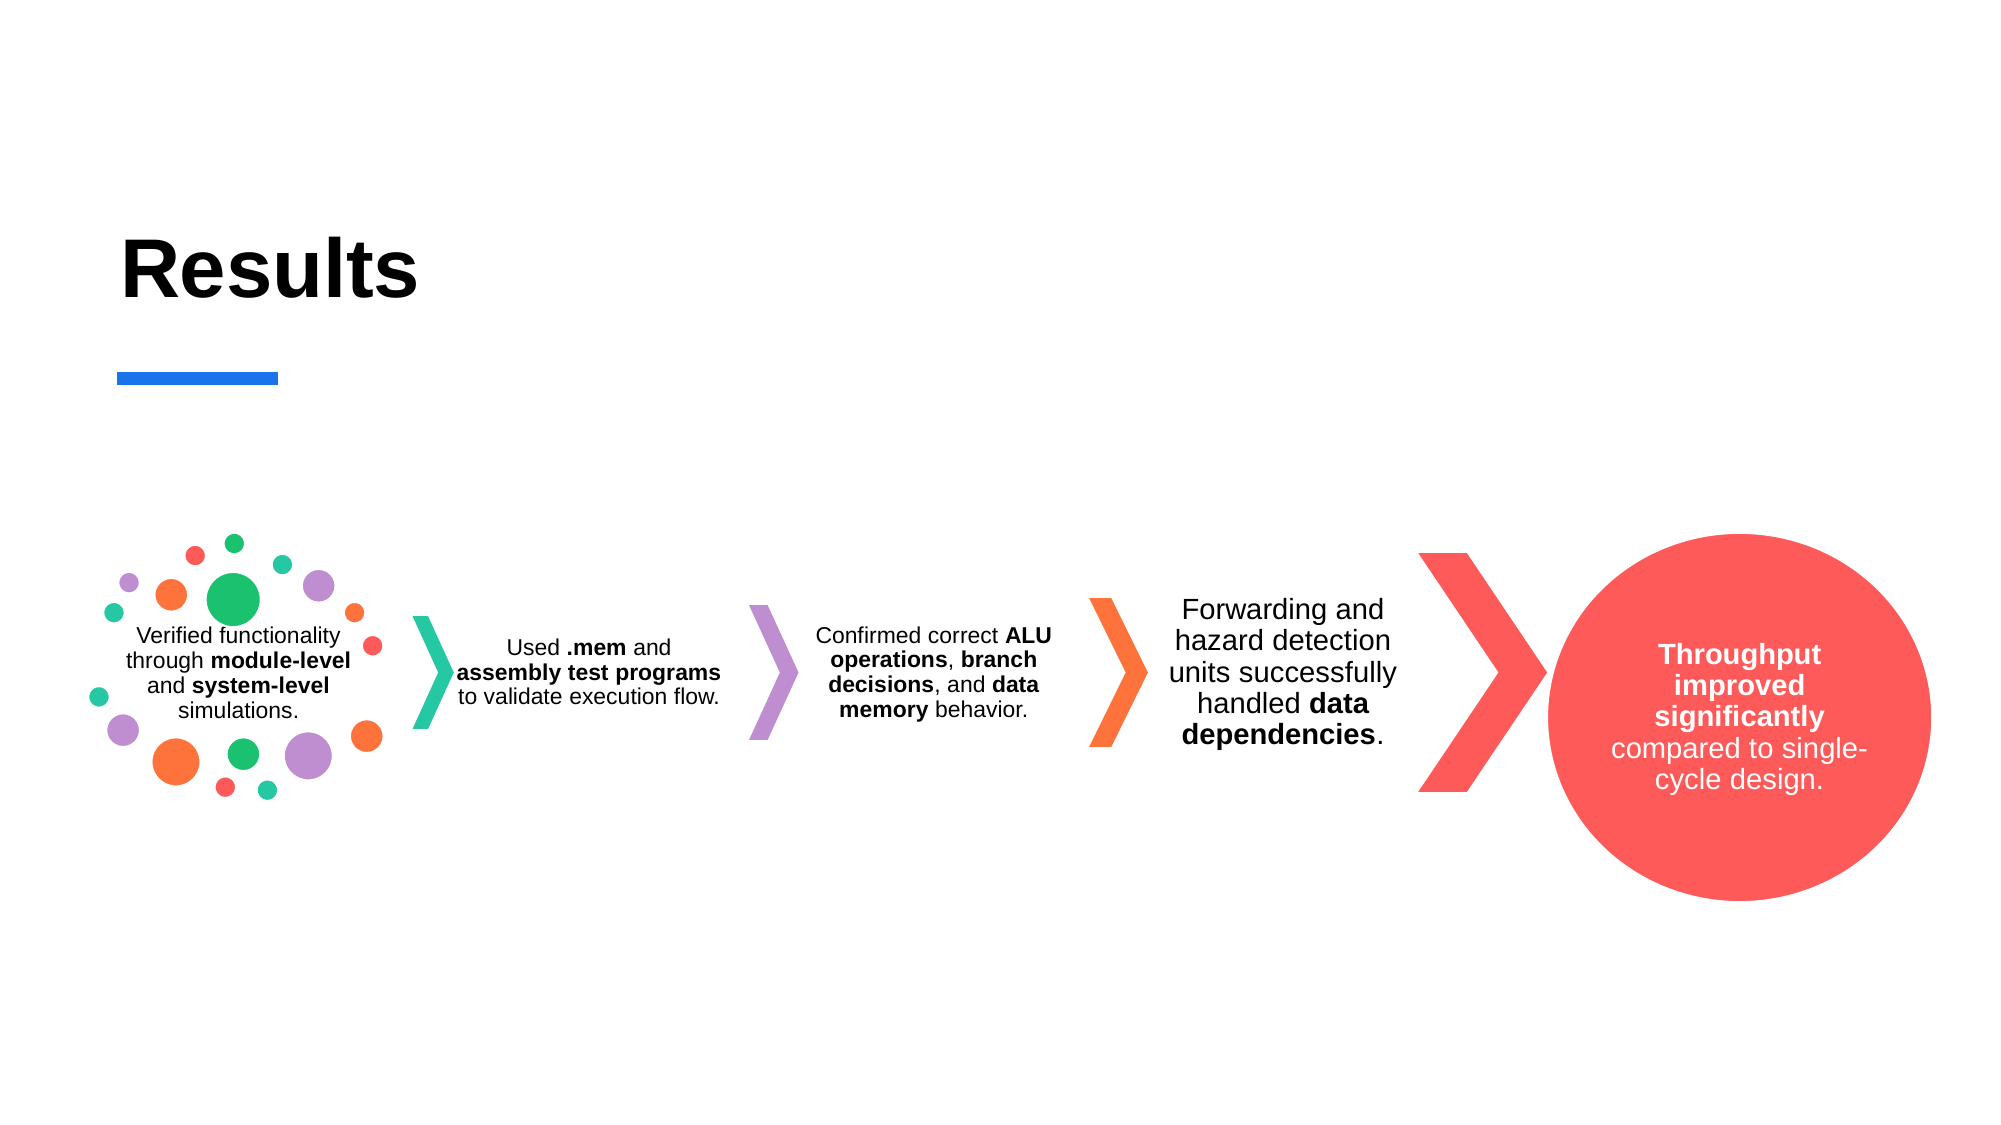

# Results
Verified functionality through module-level and system-level simulations.
Used .mem and assembly test programs to validate execution flow.
Confirmed correct ALU operations, branch decisions, and data memory behavior.
Forwarding and hazard detection units successfully handled data dependencies.
Throughput improved significantly compared to single-cycle design.